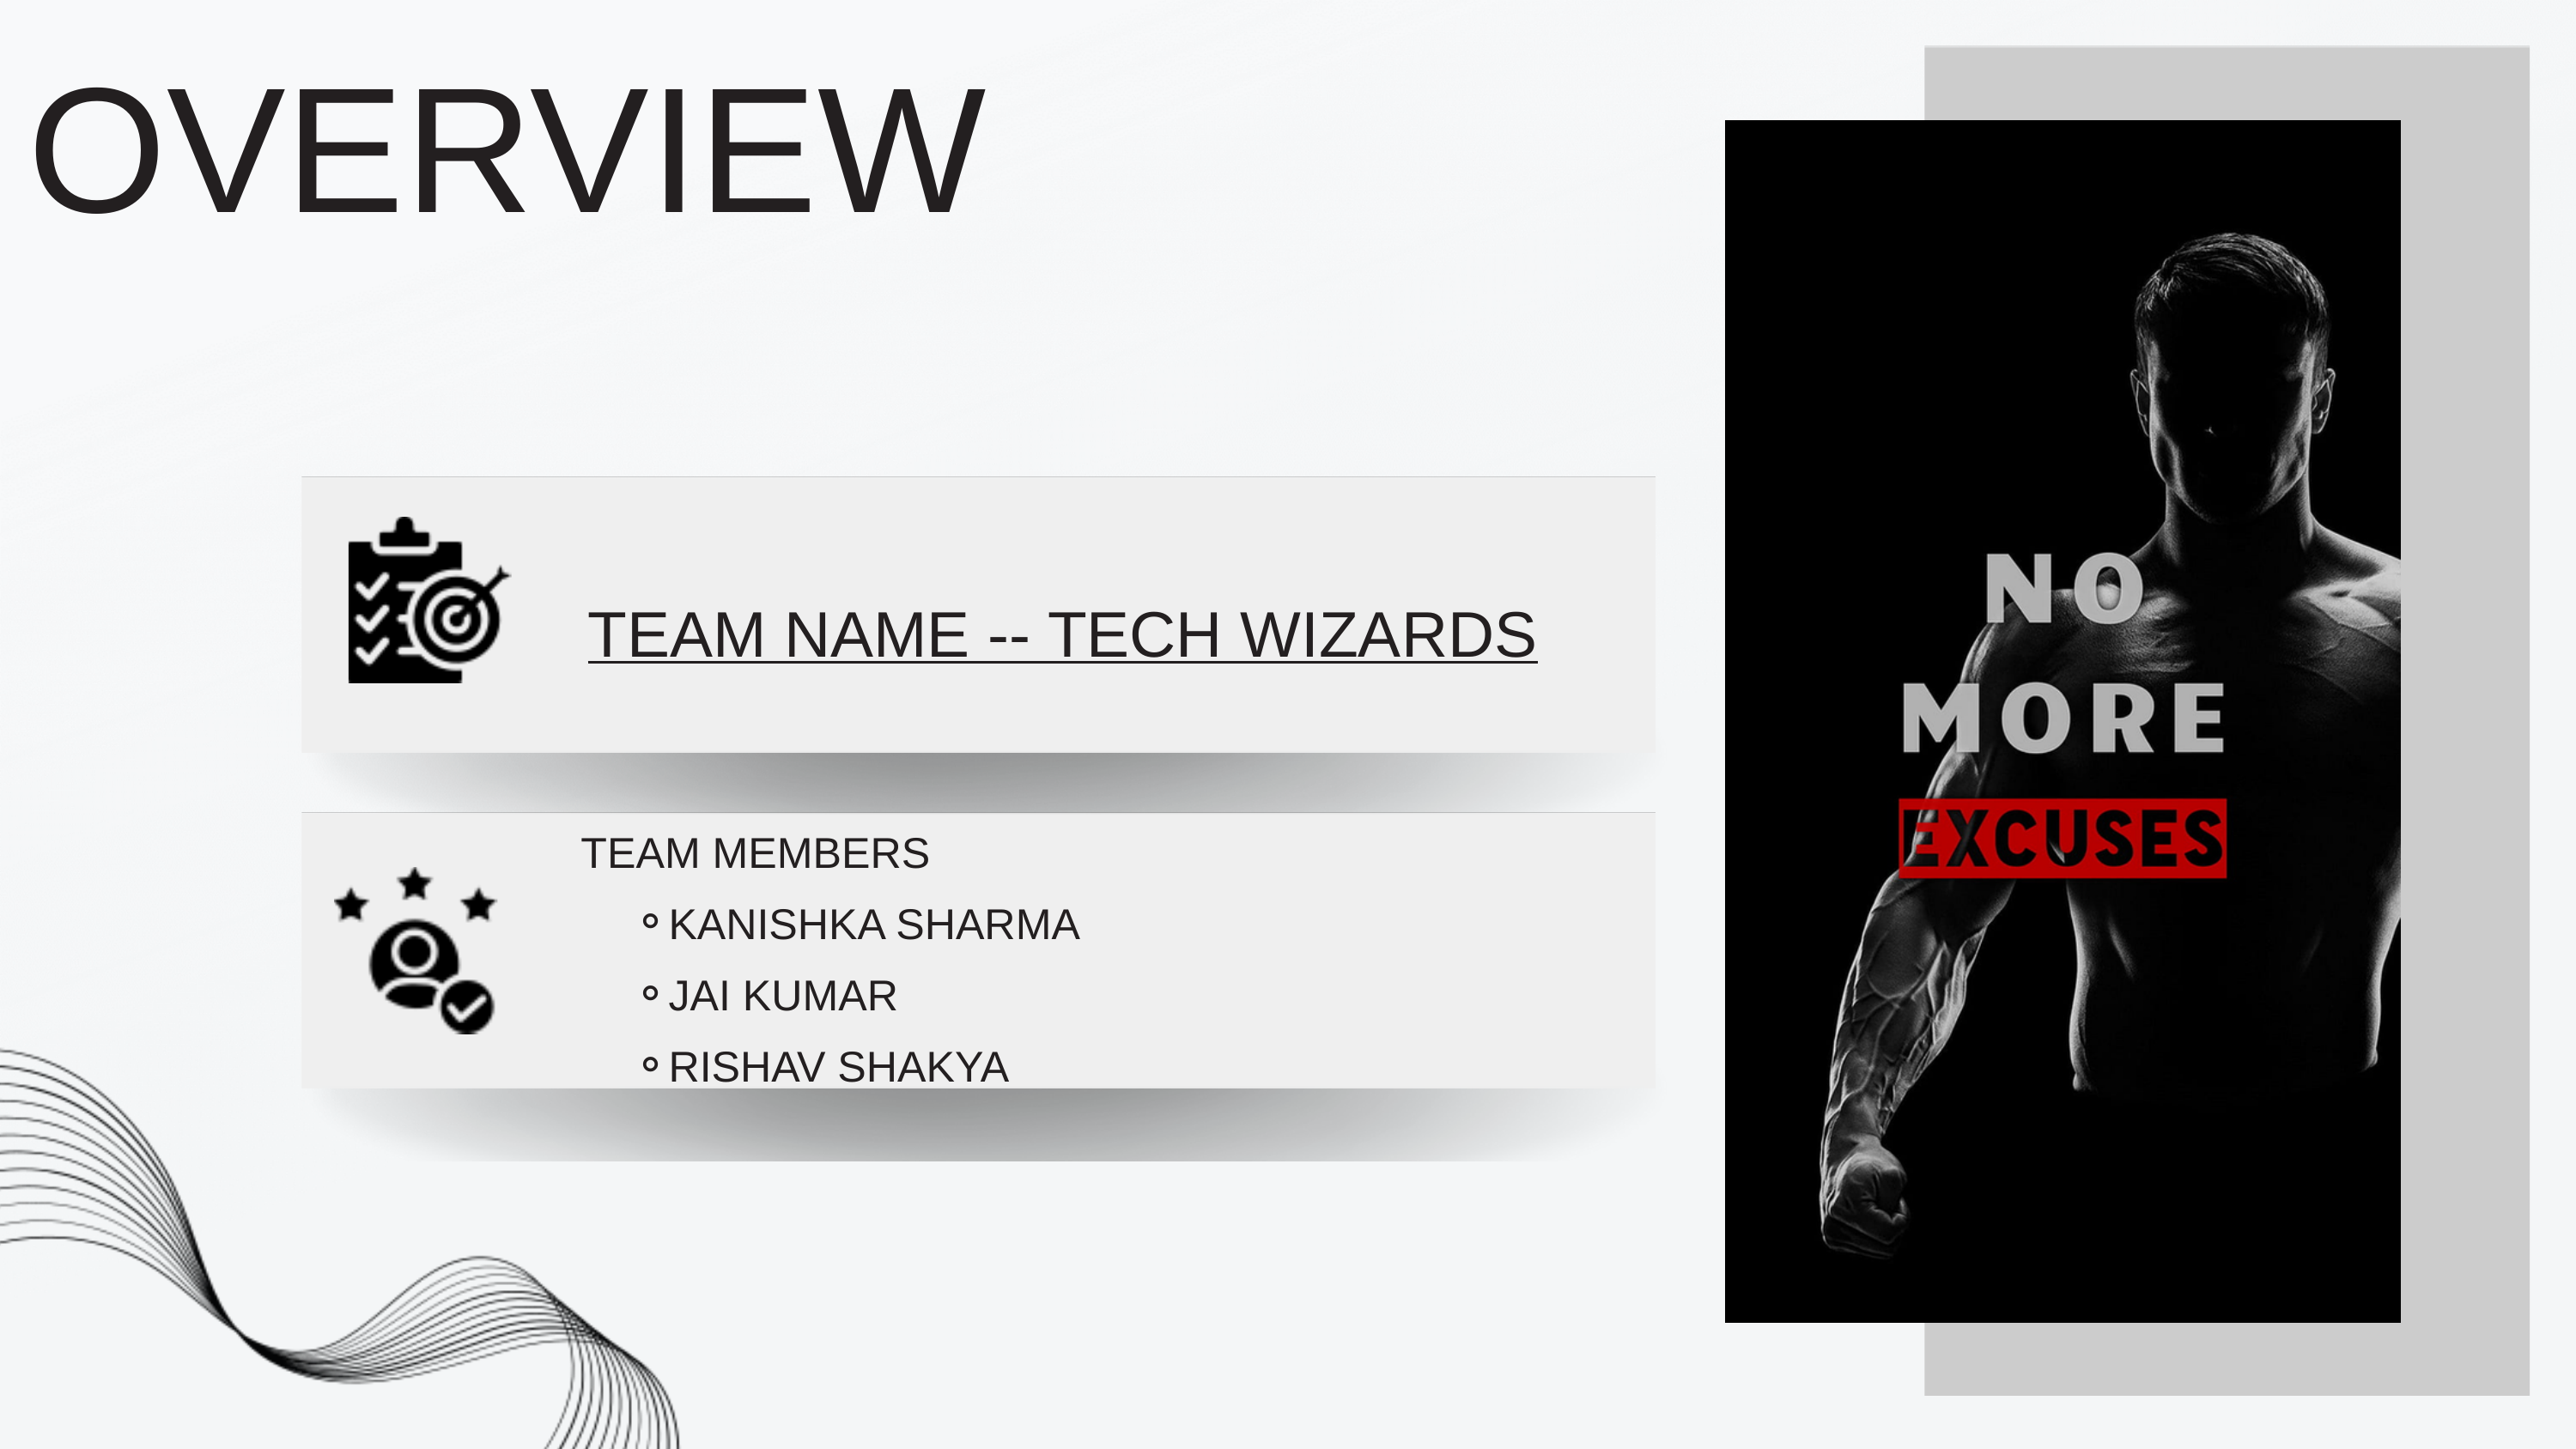

OVERVIEW

TEAM NAME -- TECH WIZARDS

TEAM MEMBERS
KANISHKA SHARMA
JAI KUMAR
RISHAV SHAKYA